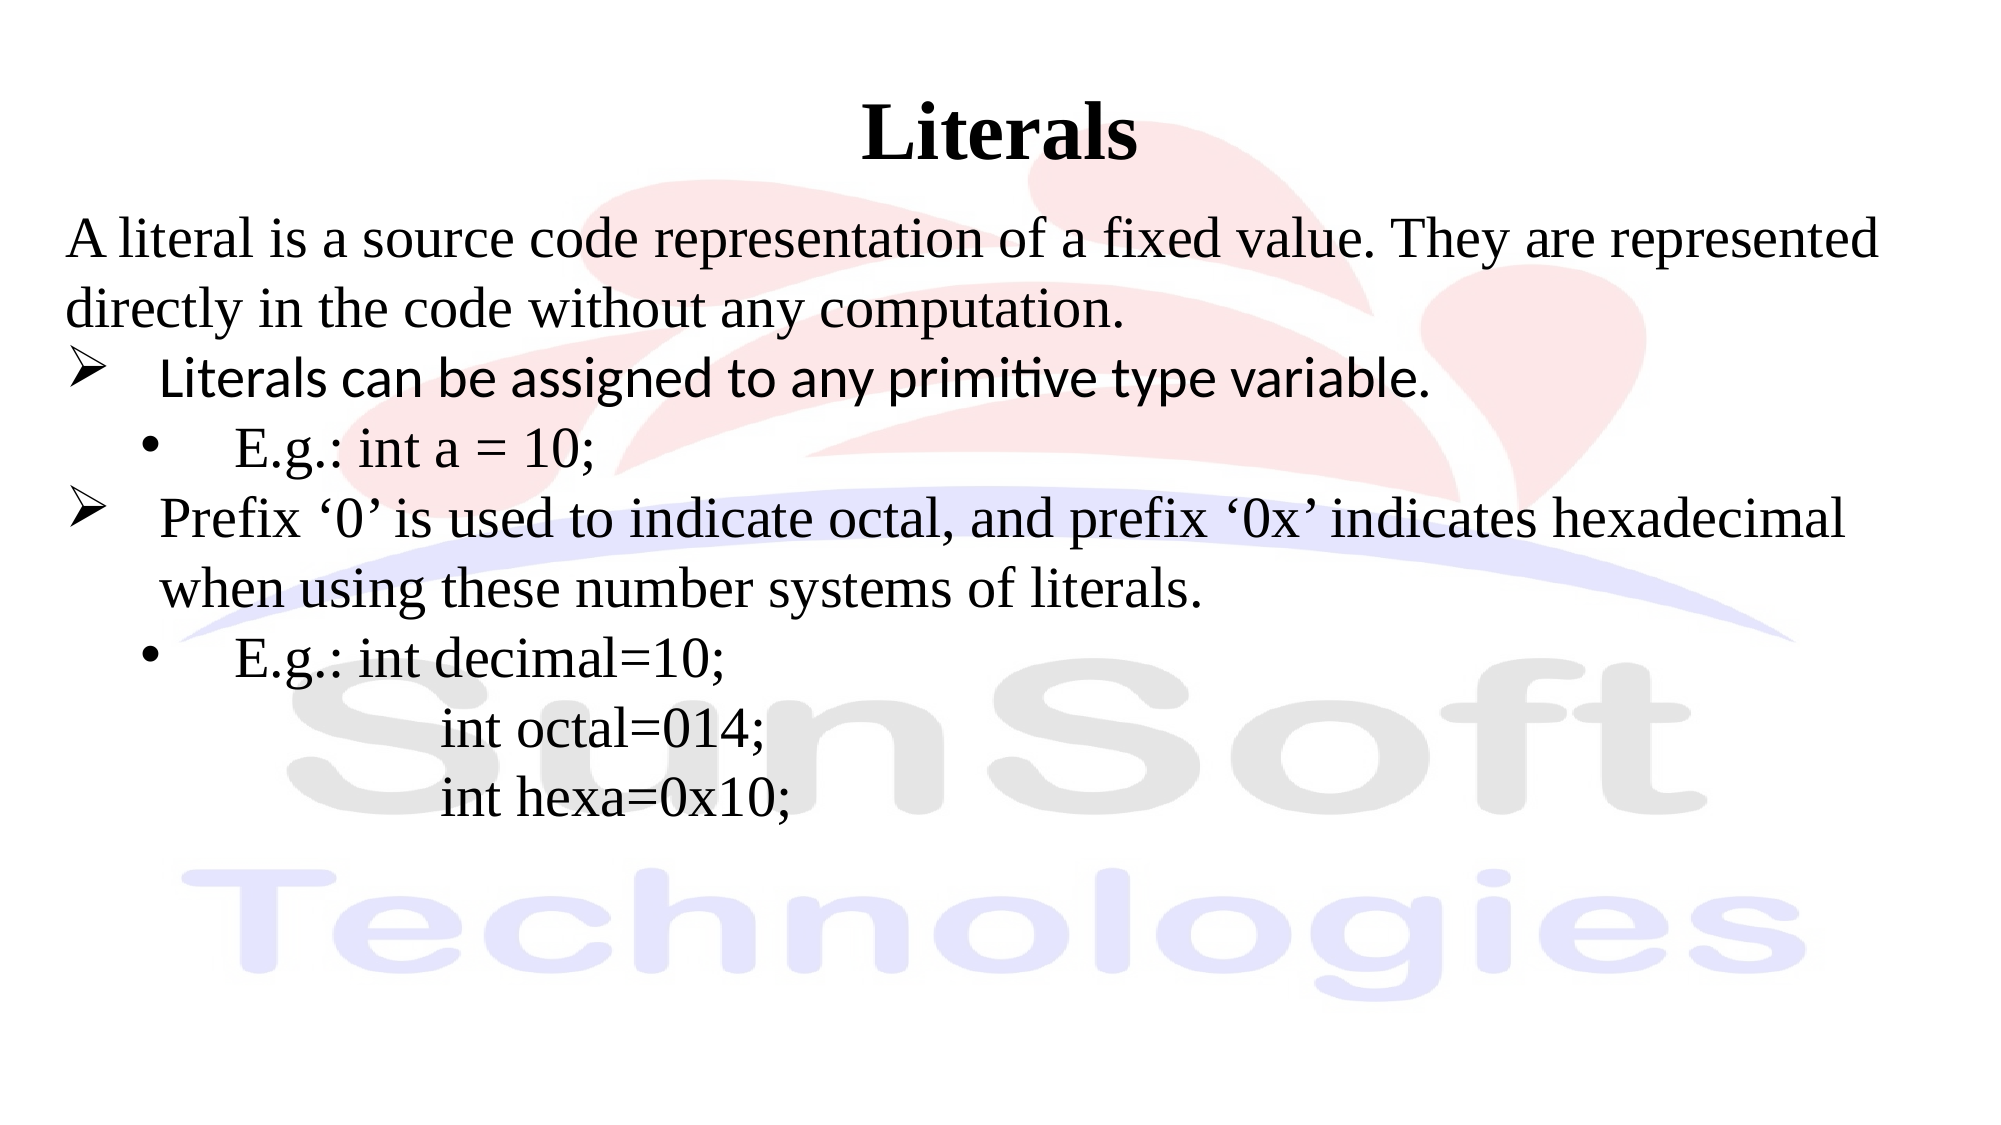

Literals
A literal is a source code representation of a fixed value. They are represented directly in the code without any computation.
Literals can be assigned to any primitive type variable.
E.g.: int a = 10;
Prefix ‘0’ is used to indicate octal, and prefix ‘0x’ indicates hexadecimal when using these number systems of literals.
E.g.: int decimal=10;
	int octal=014;
	int hexa=0x10;